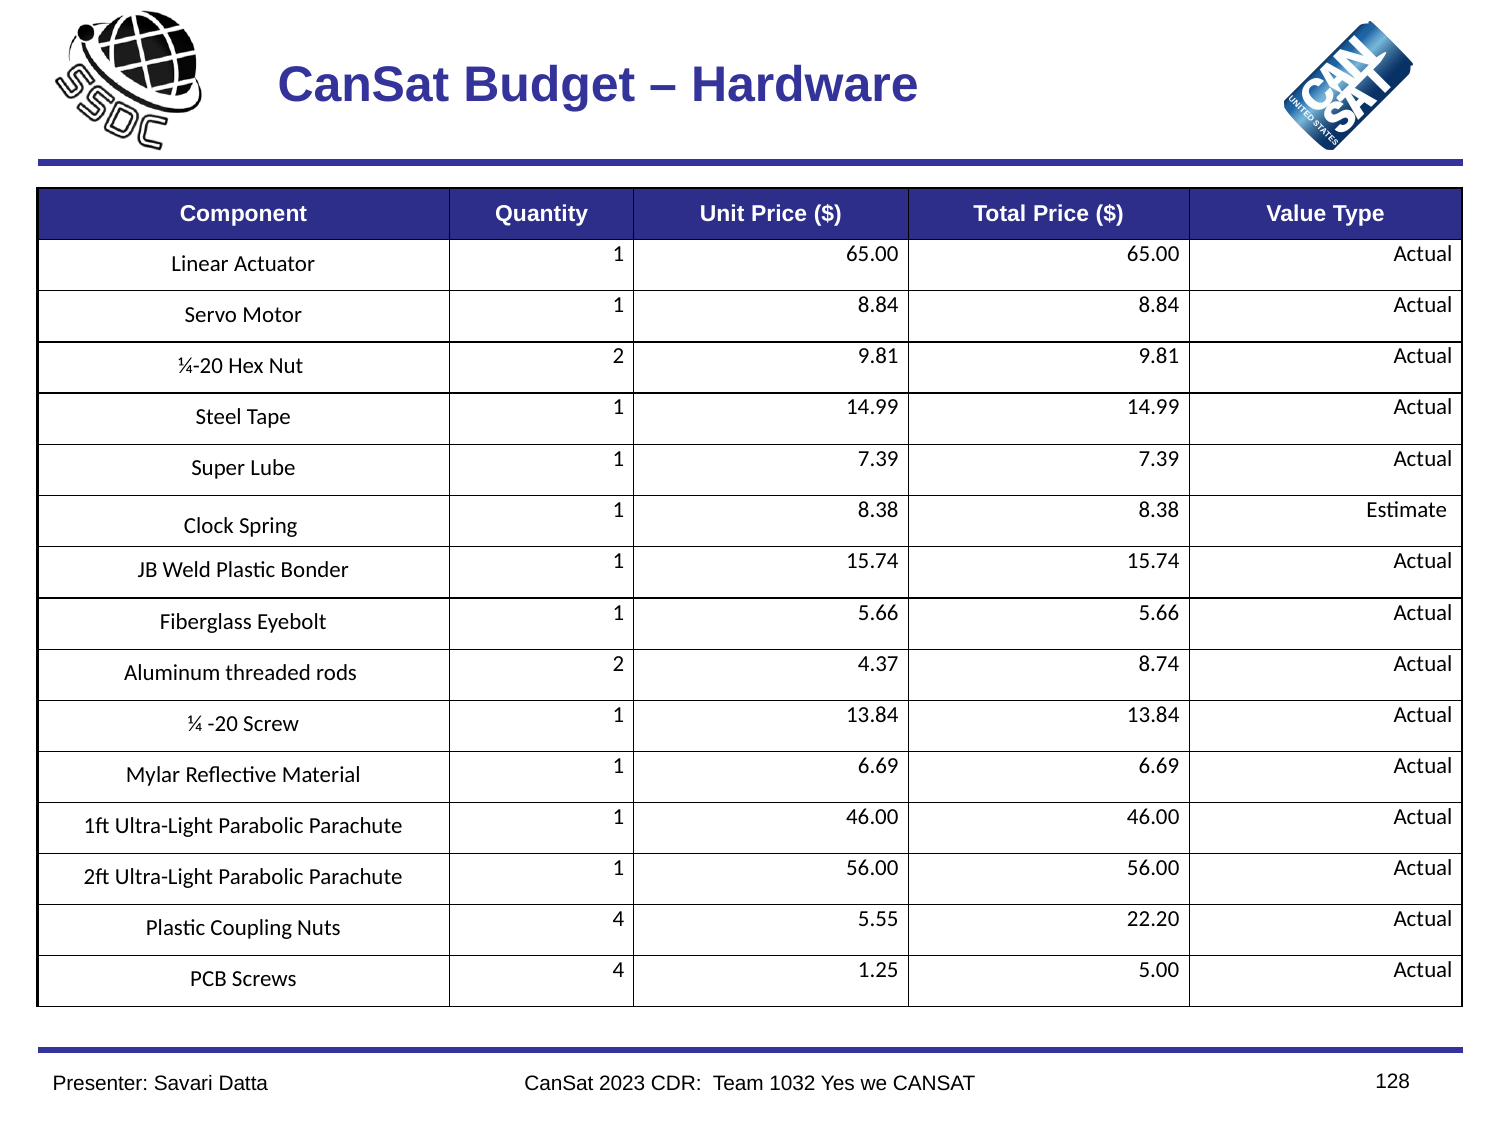

# CanSat Budget – Hardware
| Component​ | Quantity​ | Unit Price ($)​ | Total Price ($)​ | Value Type​ |
| --- | --- | --- | --- | --- |
| Linear Actuator | 1 | 65.00 | 65.00 | Actual |
| Servo Motor | 1 | 8.84 | 8.84 | Actual |
| ¼-20 Hex Nut | 2 | 9.81 | 9.81 | Actual |
| Steel Tape | 1 | 14.99 | 14.99 | Actual |
| Super Lube | 1 | 7.39 | 7.39 | Actual |
| Clock Spring | 1 | 8.38 | 8.38 | Estimate |
| JB Weld Plastic Bonder | 1 | 15.74 | 15.74 | Actual |
| Fiberglass Eyebolt | 1 | 5.66 | 5.66 | Actual |
| Aluminum threaded rods | 2 | 4.37 | 8.74 | Actual |
| ¼ -20 Screw | 1 | 13.84 | 13.84 | Actual |
| Mylar Reflective Material | 1 | 6.69 | 6.69 | Actual |
| 1ft Ultra-Light Parabolic Parachute | 1 | 46.00 | 46.00 | Actual |
| 2ft Ultra-Light Parabolic Parachute | 1 | 56.00 | 56.00 | Actual |
| Plastic Coupling Nuts | 4 | 5.55 | 22.20 | Actual |
| PCB Screws | 4 | 1.25 | 5.00 | Actual |
128
Presenter: Savari Datta
CanSat 2023 CDR:  Team 1032 Yes we CANSAT